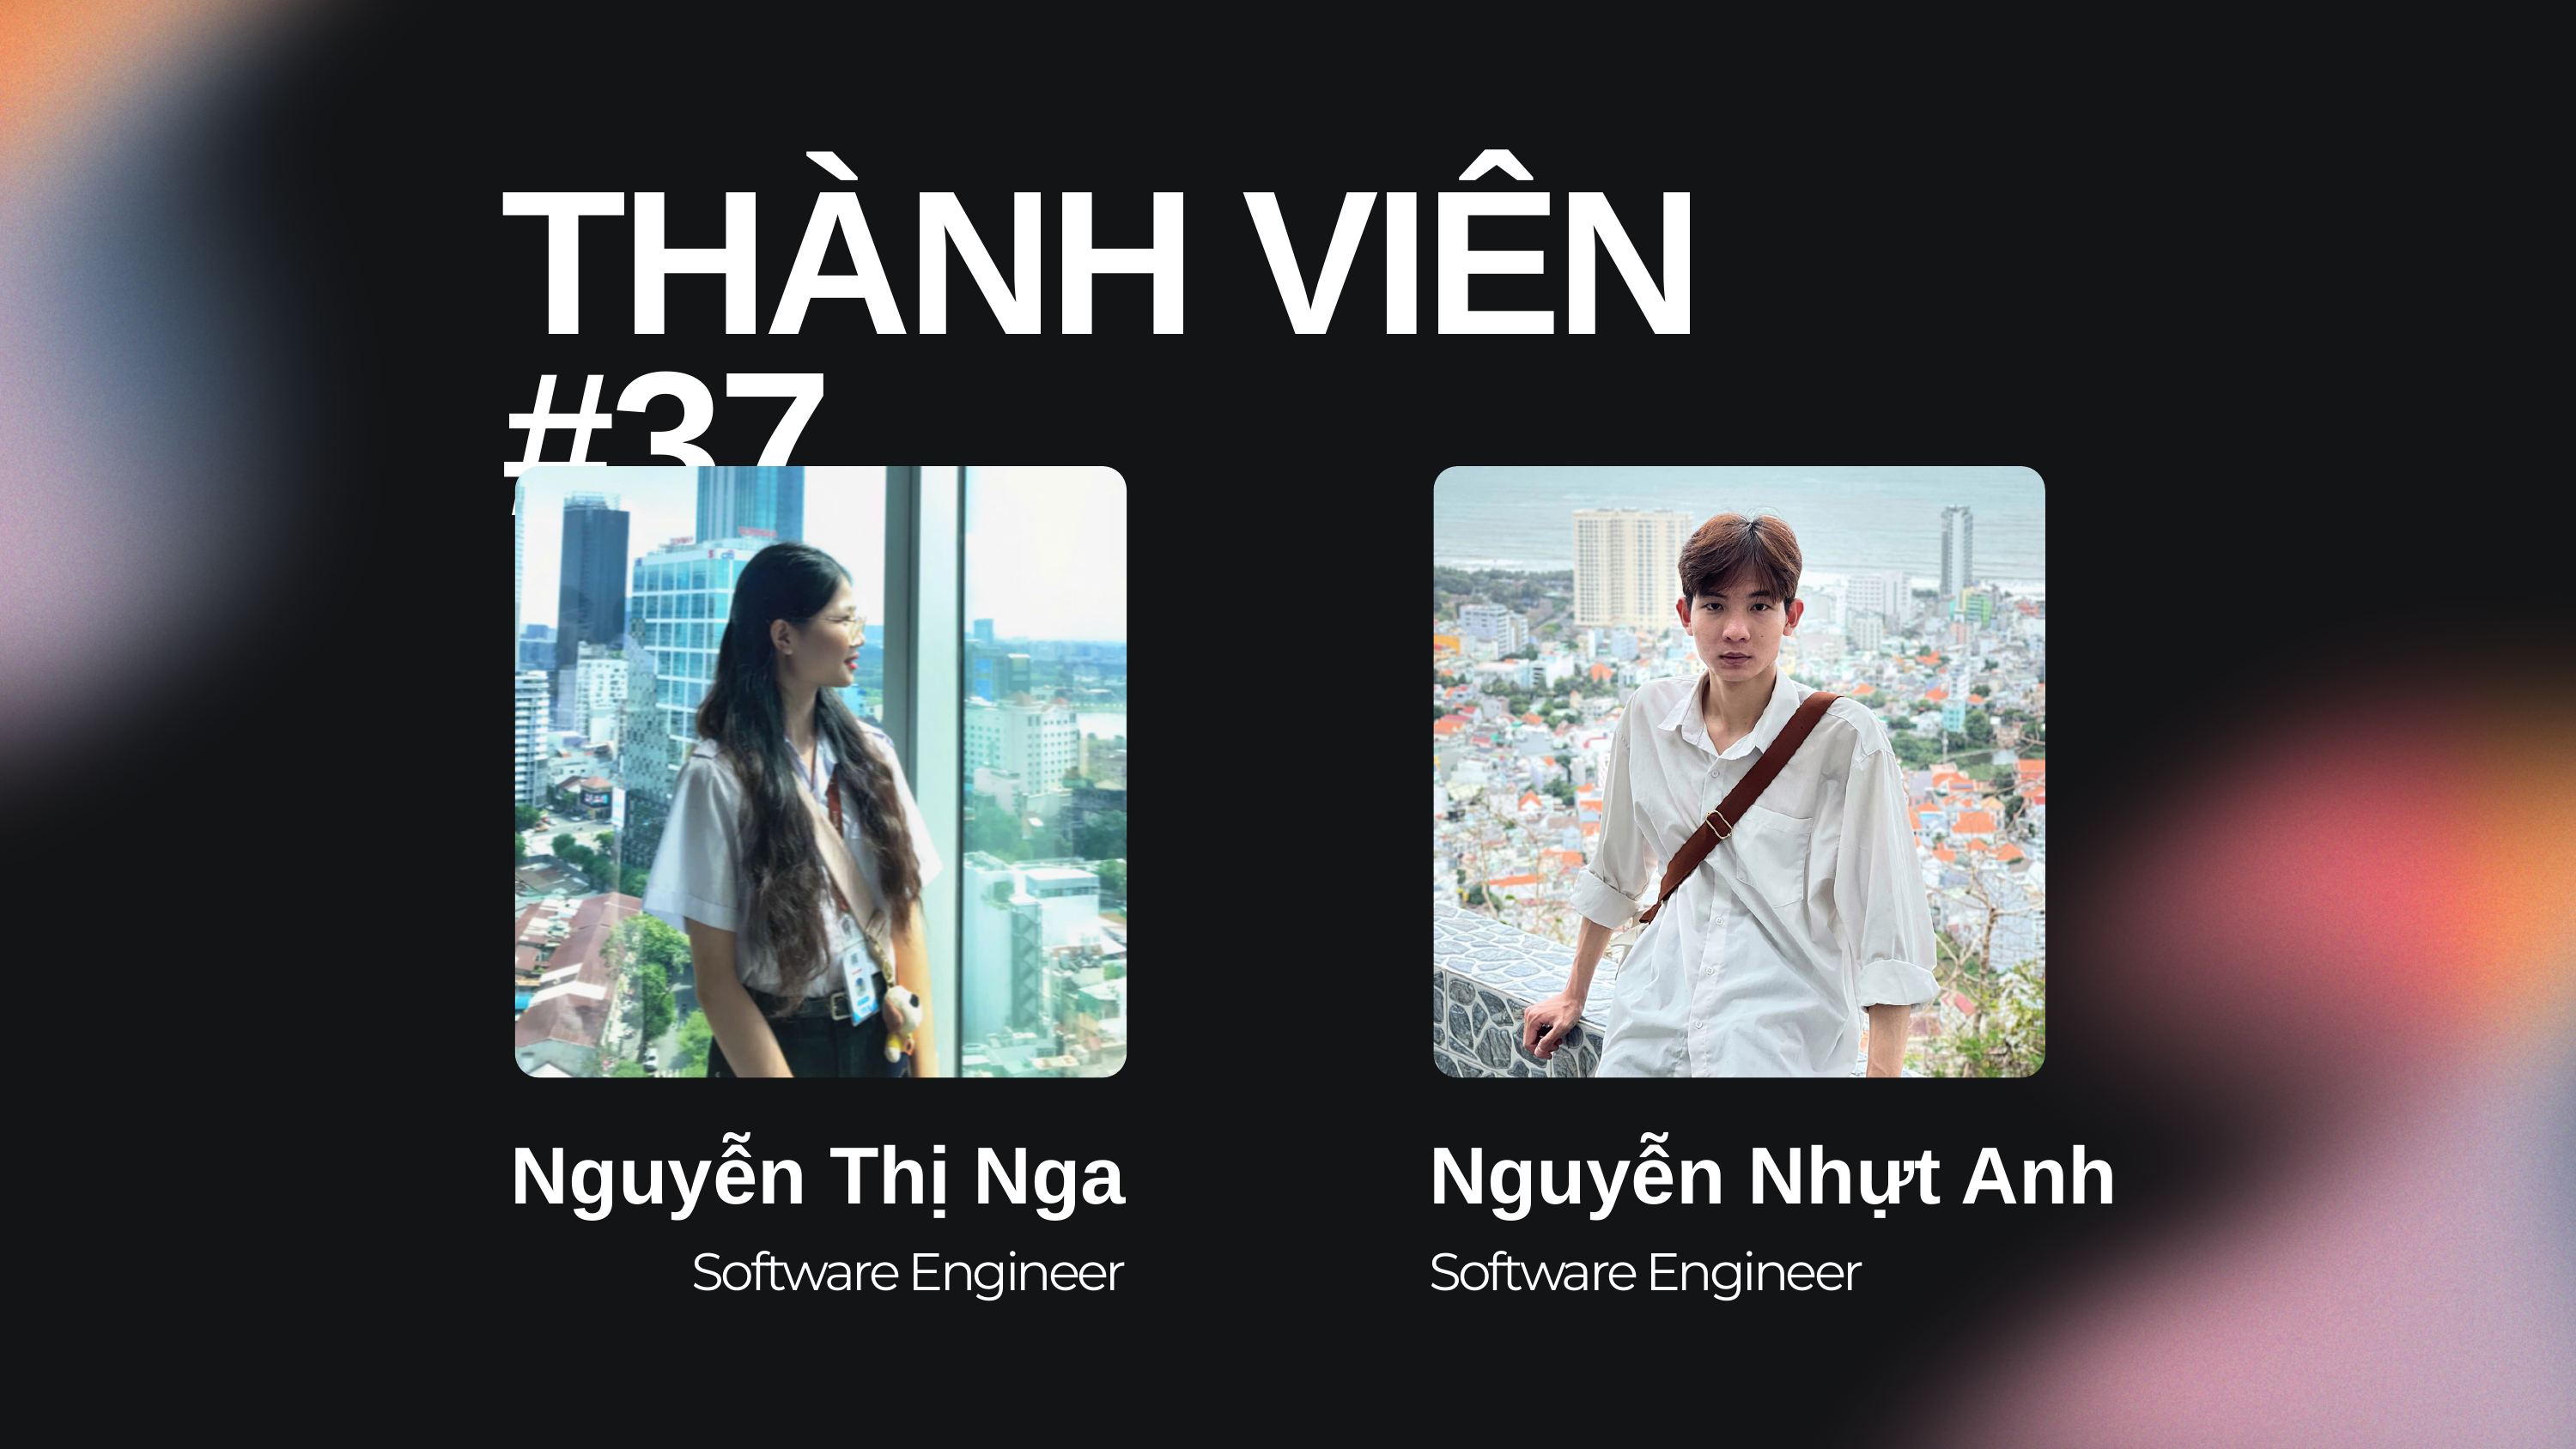

THÀNH VIÊN #37

Nguyễn Thị Nga
Nguyễn Nhựt Anh
Software Engineer
Software Engineer